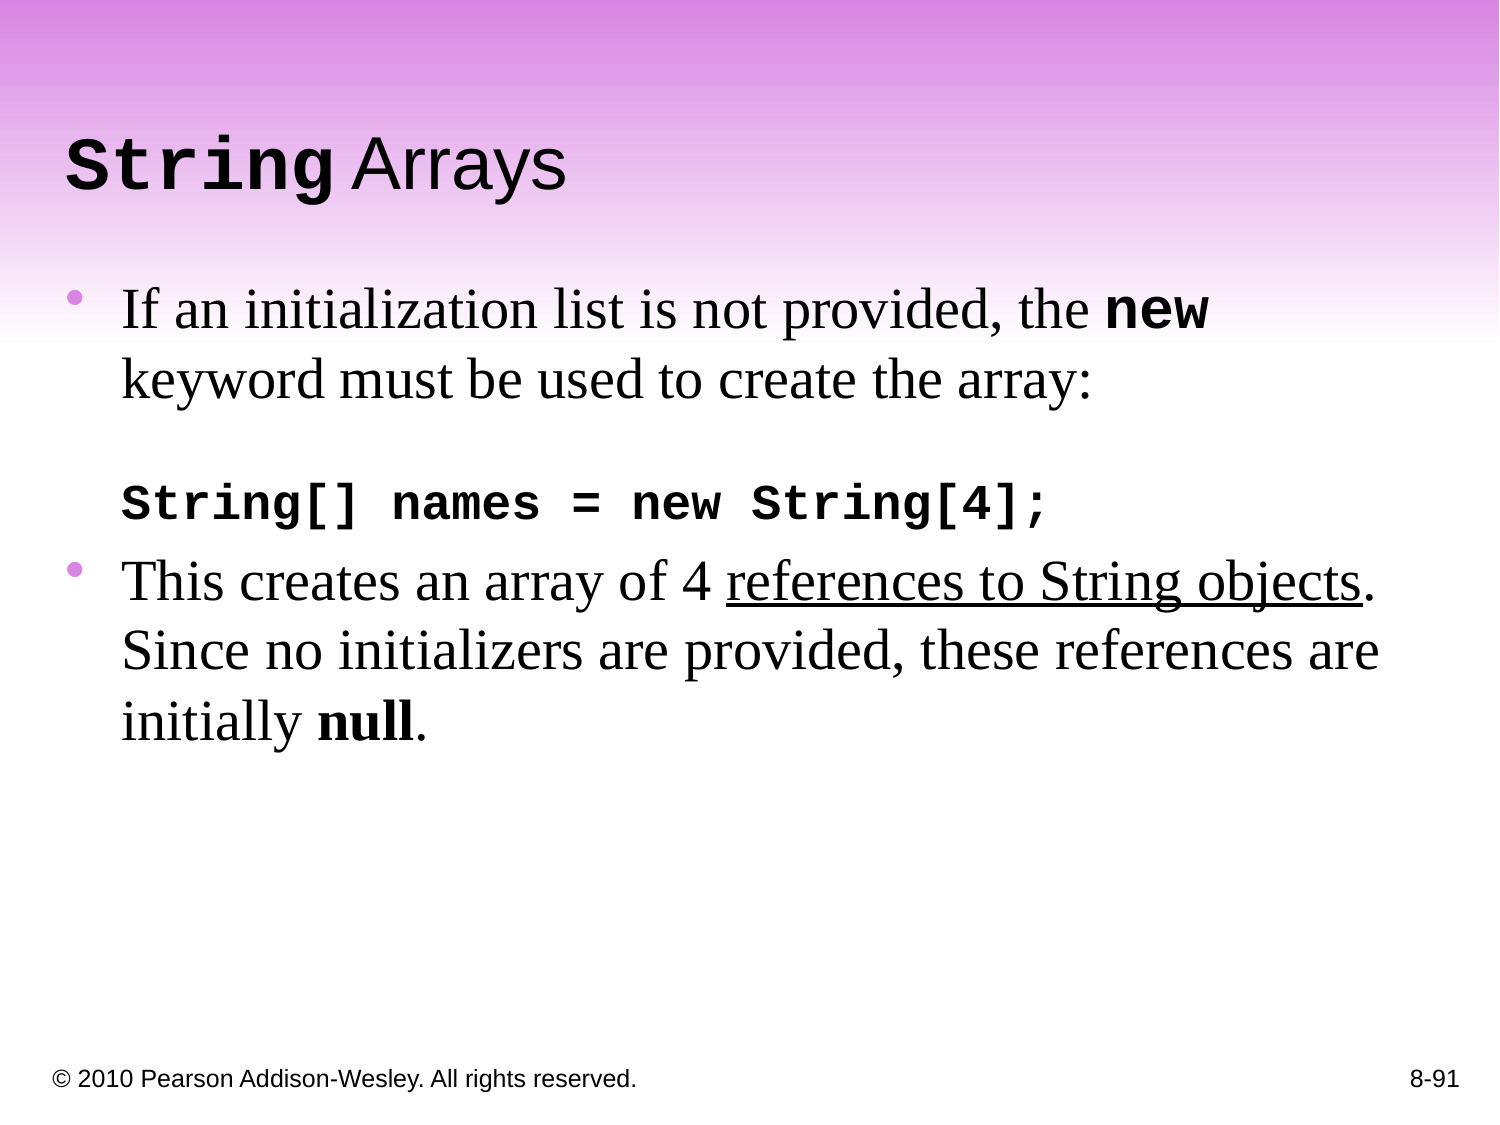

String Arrays
If an initialization list is not provided, the new keyword must be used to create the array:
String[] names = new String[4];
This creates an array of 4 references to String objects. Since no initializers are provided, these references are initially null.

8-91